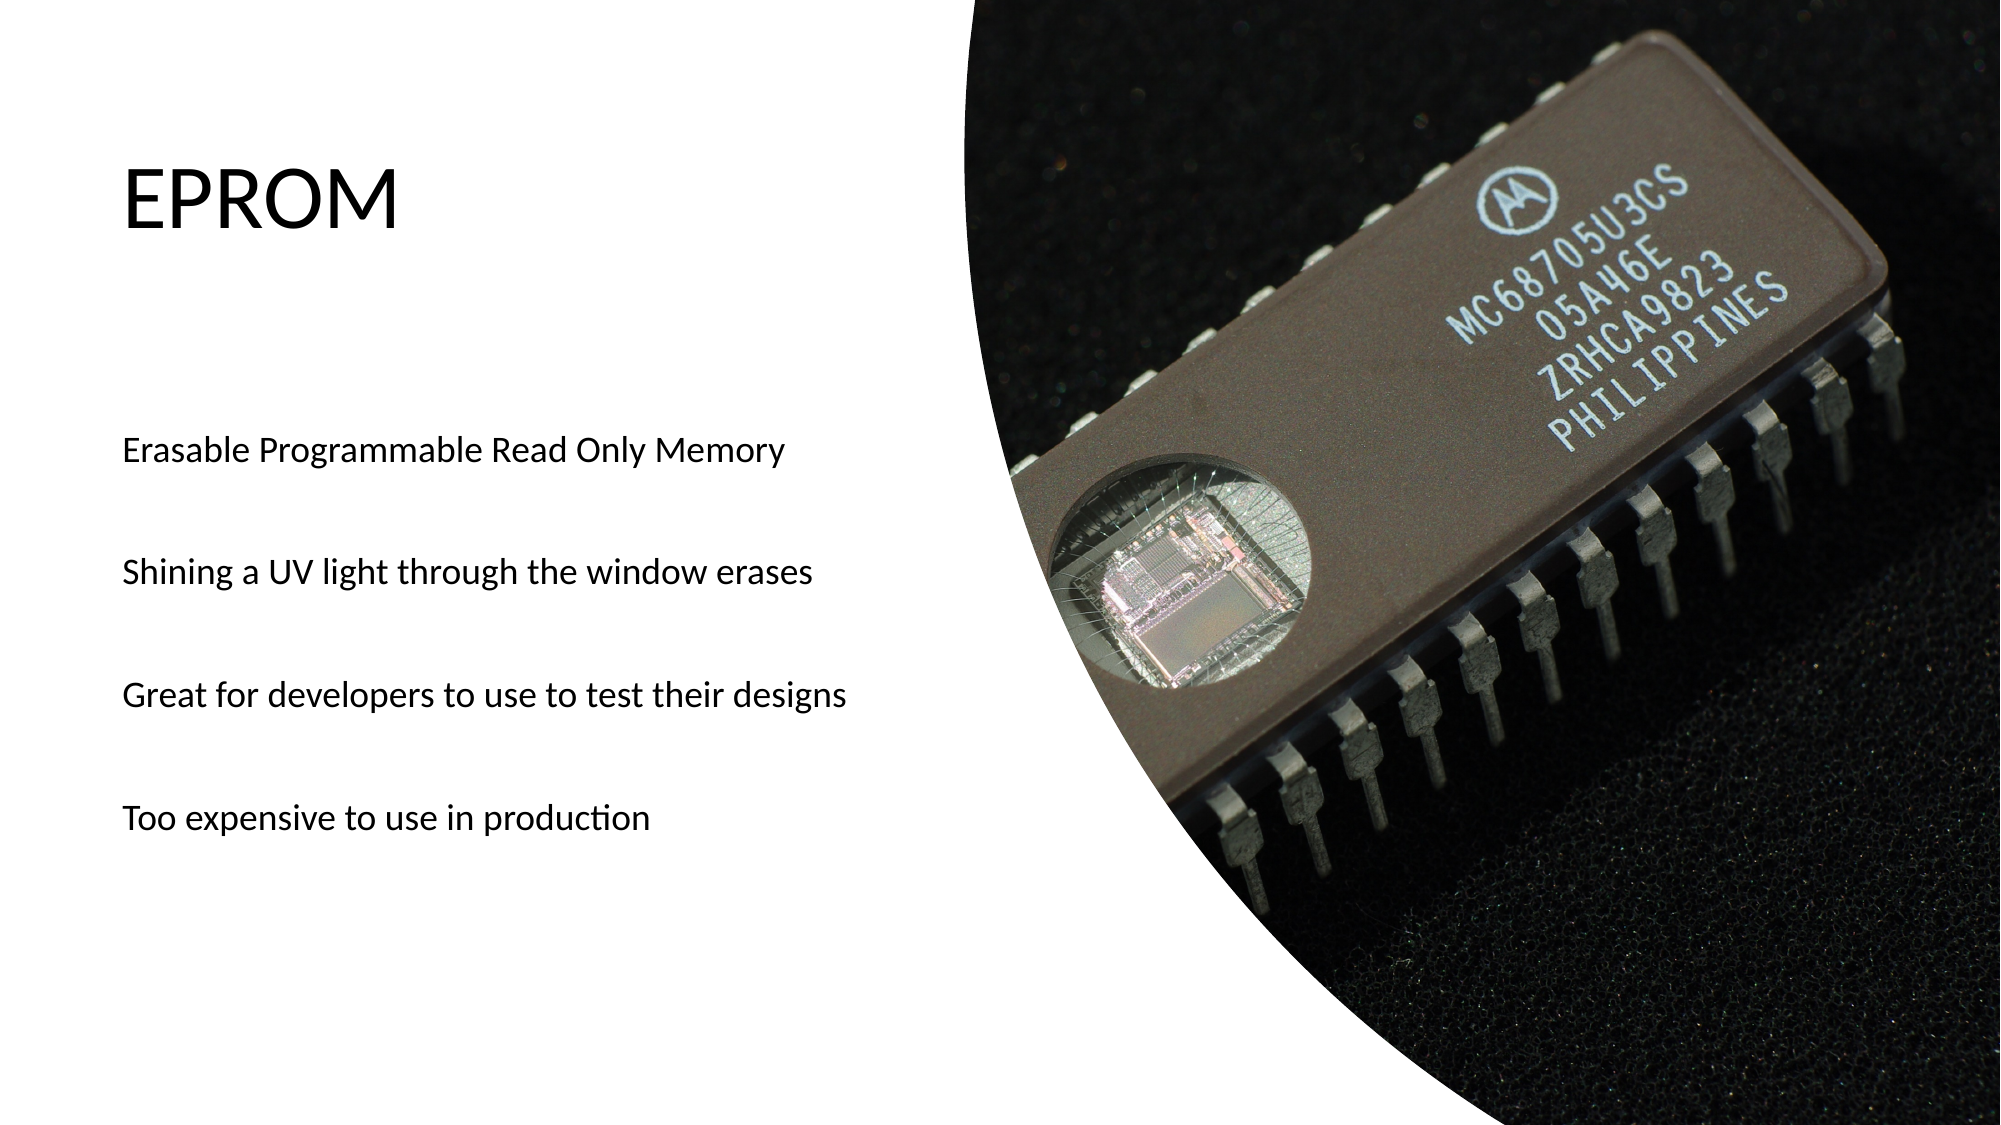

# EPROM
Erasable Programmable Read Only Memory

Shining a UV light through the window erases

Great for developers to use to test their designs

Too expensive to use in production